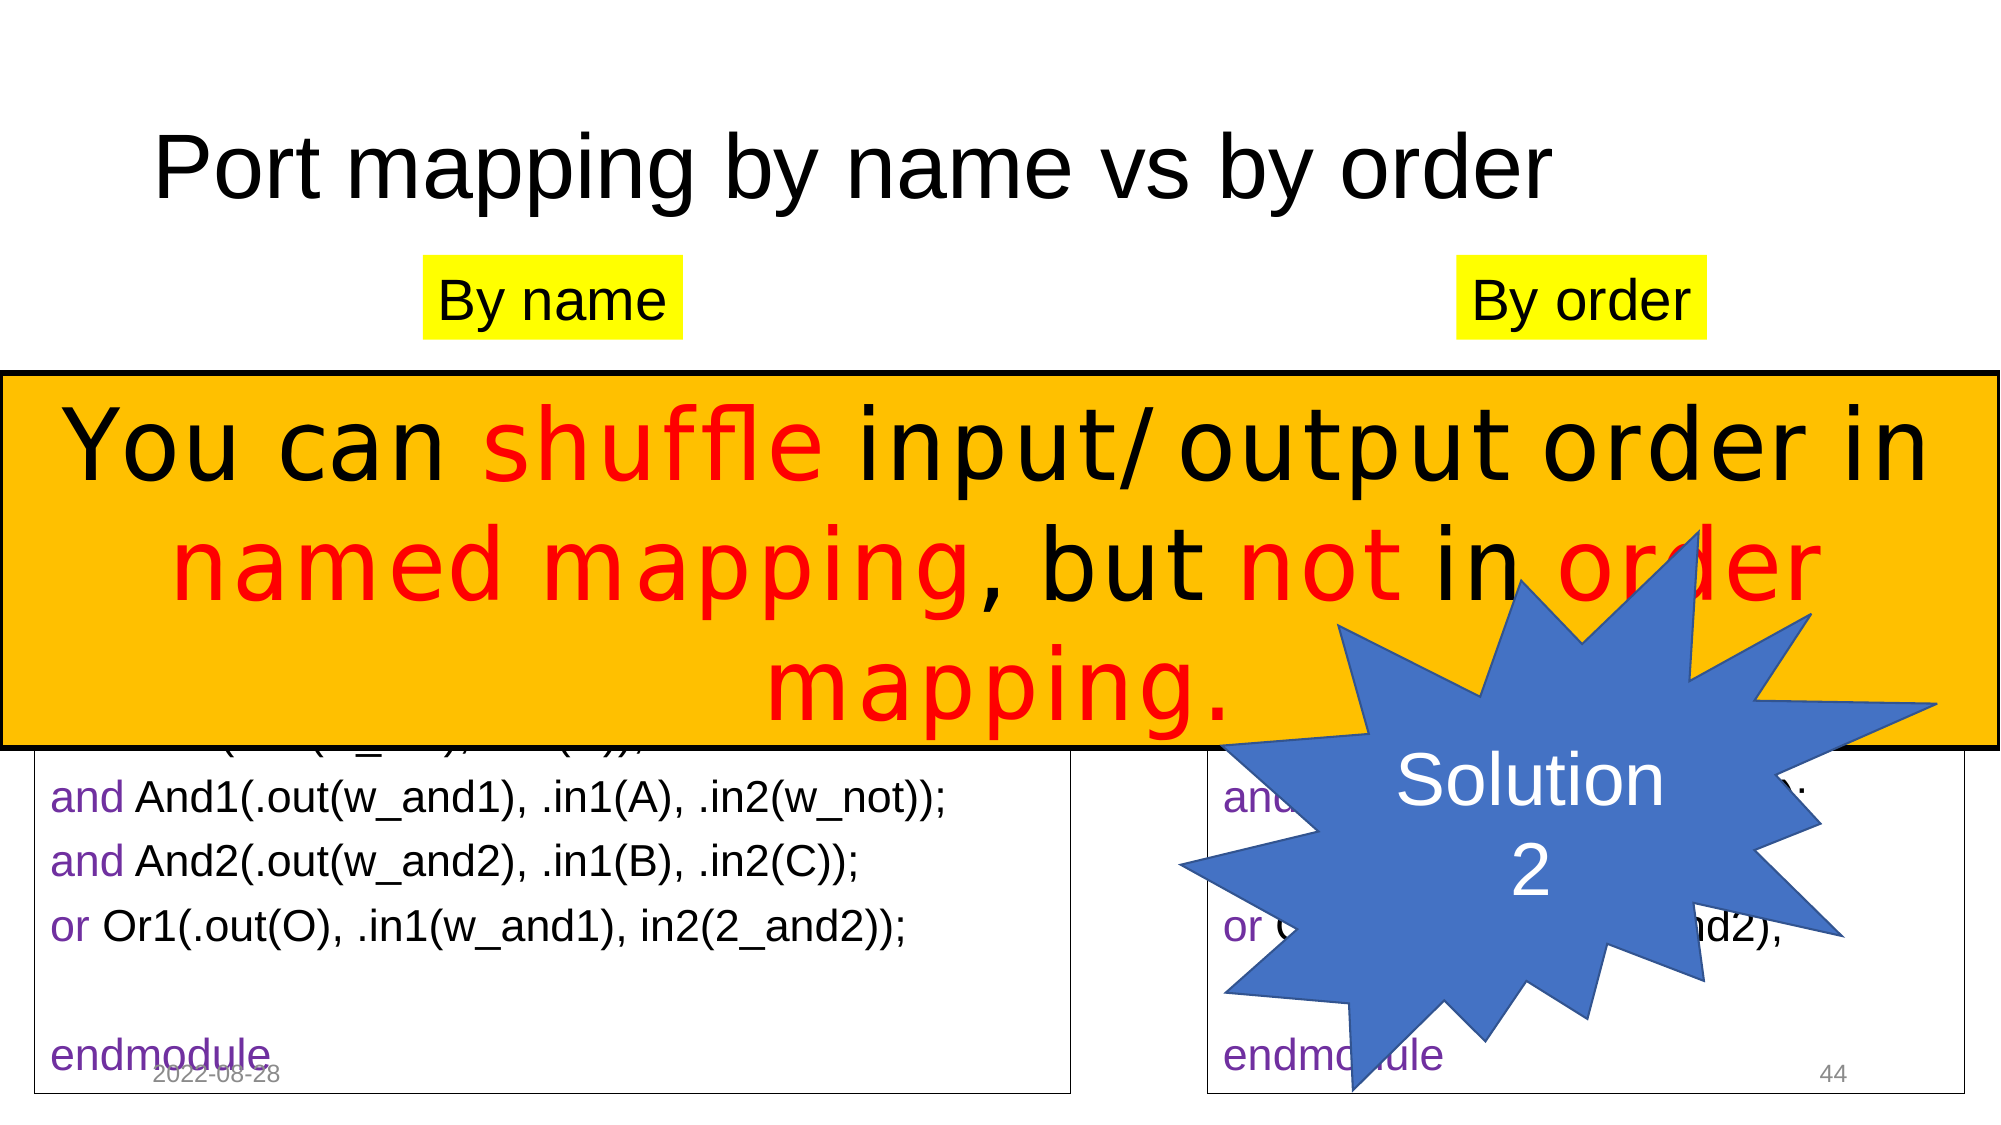

# Port mapping by name vs by order
By name
By order
You can shuffle input/output order in named mapping, but not in order mapping.
module my_module(A, B, C, O);

input A, B, C;
output O;
wire w_not, w_and1, w_and2;
not Not1(.out(w_not), .in1(C));
and And1(.out(w_and1), .in1(A), .in2(w_not));
and And2(.out(w_and2), .in1(B), .in2(C));
or Or1(.out(O), .in1(w_and1), in2(2_and2));

endmodule
module my_module(A, B, C, O);

input A, B, C;
output O;
wire w_not, w_and1, w_and2;
not Not1(w_not, C);
and And1(w_and1, A, w_not);
and And2(w_and2, B, C);
or Or1(O, w_and1, 2_and2);

endmodule
Solution 2
2022-08-28
44